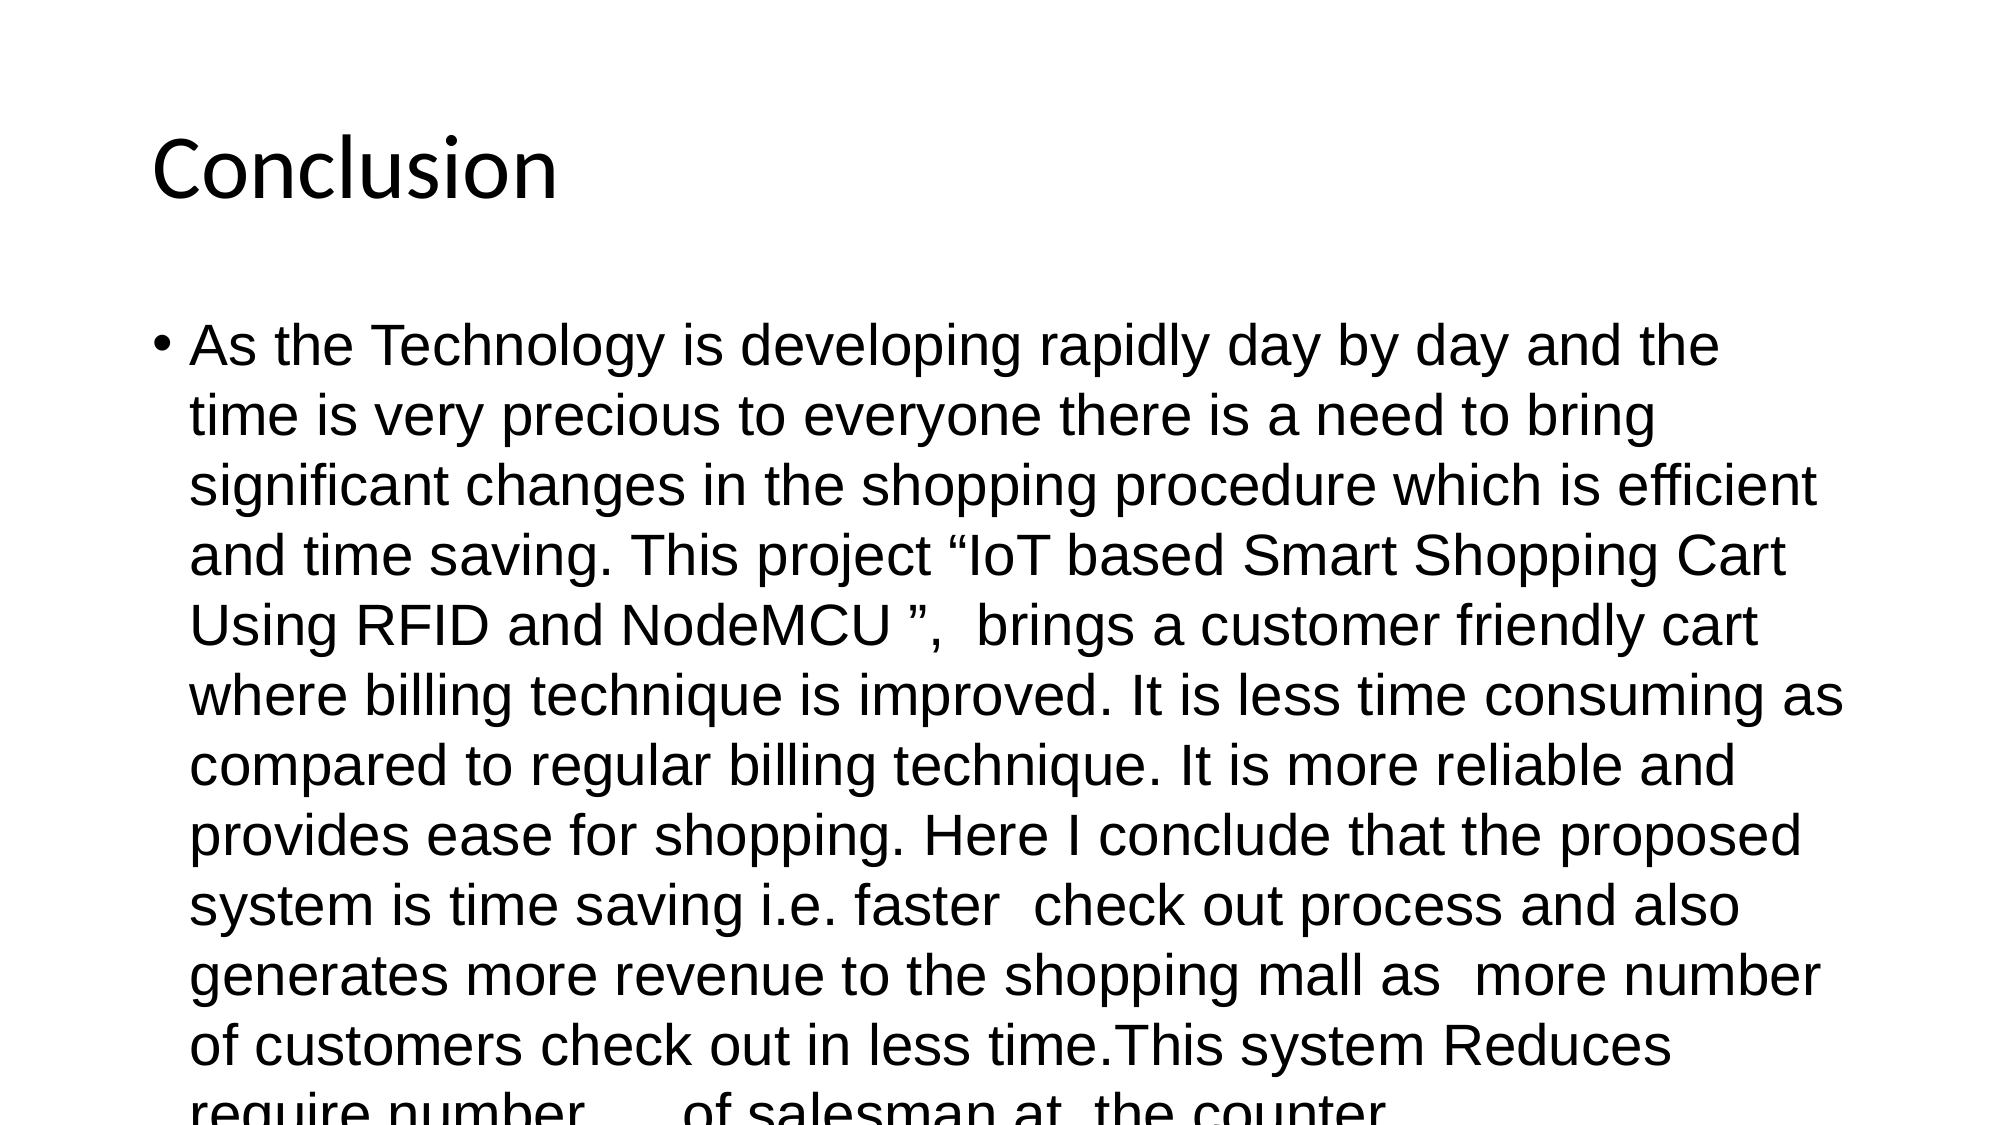

# Conclusion
As the Technology is developing rapidly day by day and the time is very precious to everyone there is a need to bring significant changes in the shopping procedure which is efficient and time saving. This project “IoT based Smart Shopping Cart Using RFID and NodeMCU ”,  brings a customer friendly cart where billing technique is improved. It is less time consuming as compared to regular billing technique. It is more reliable and provides ease for shopping. Here I conclude that the proposed system is time saving i.e. faster  check out process and also generates more revenue to the shopping mall as  more number of customers check out in less time.This system Reduces require number      of salesman at  the counter.